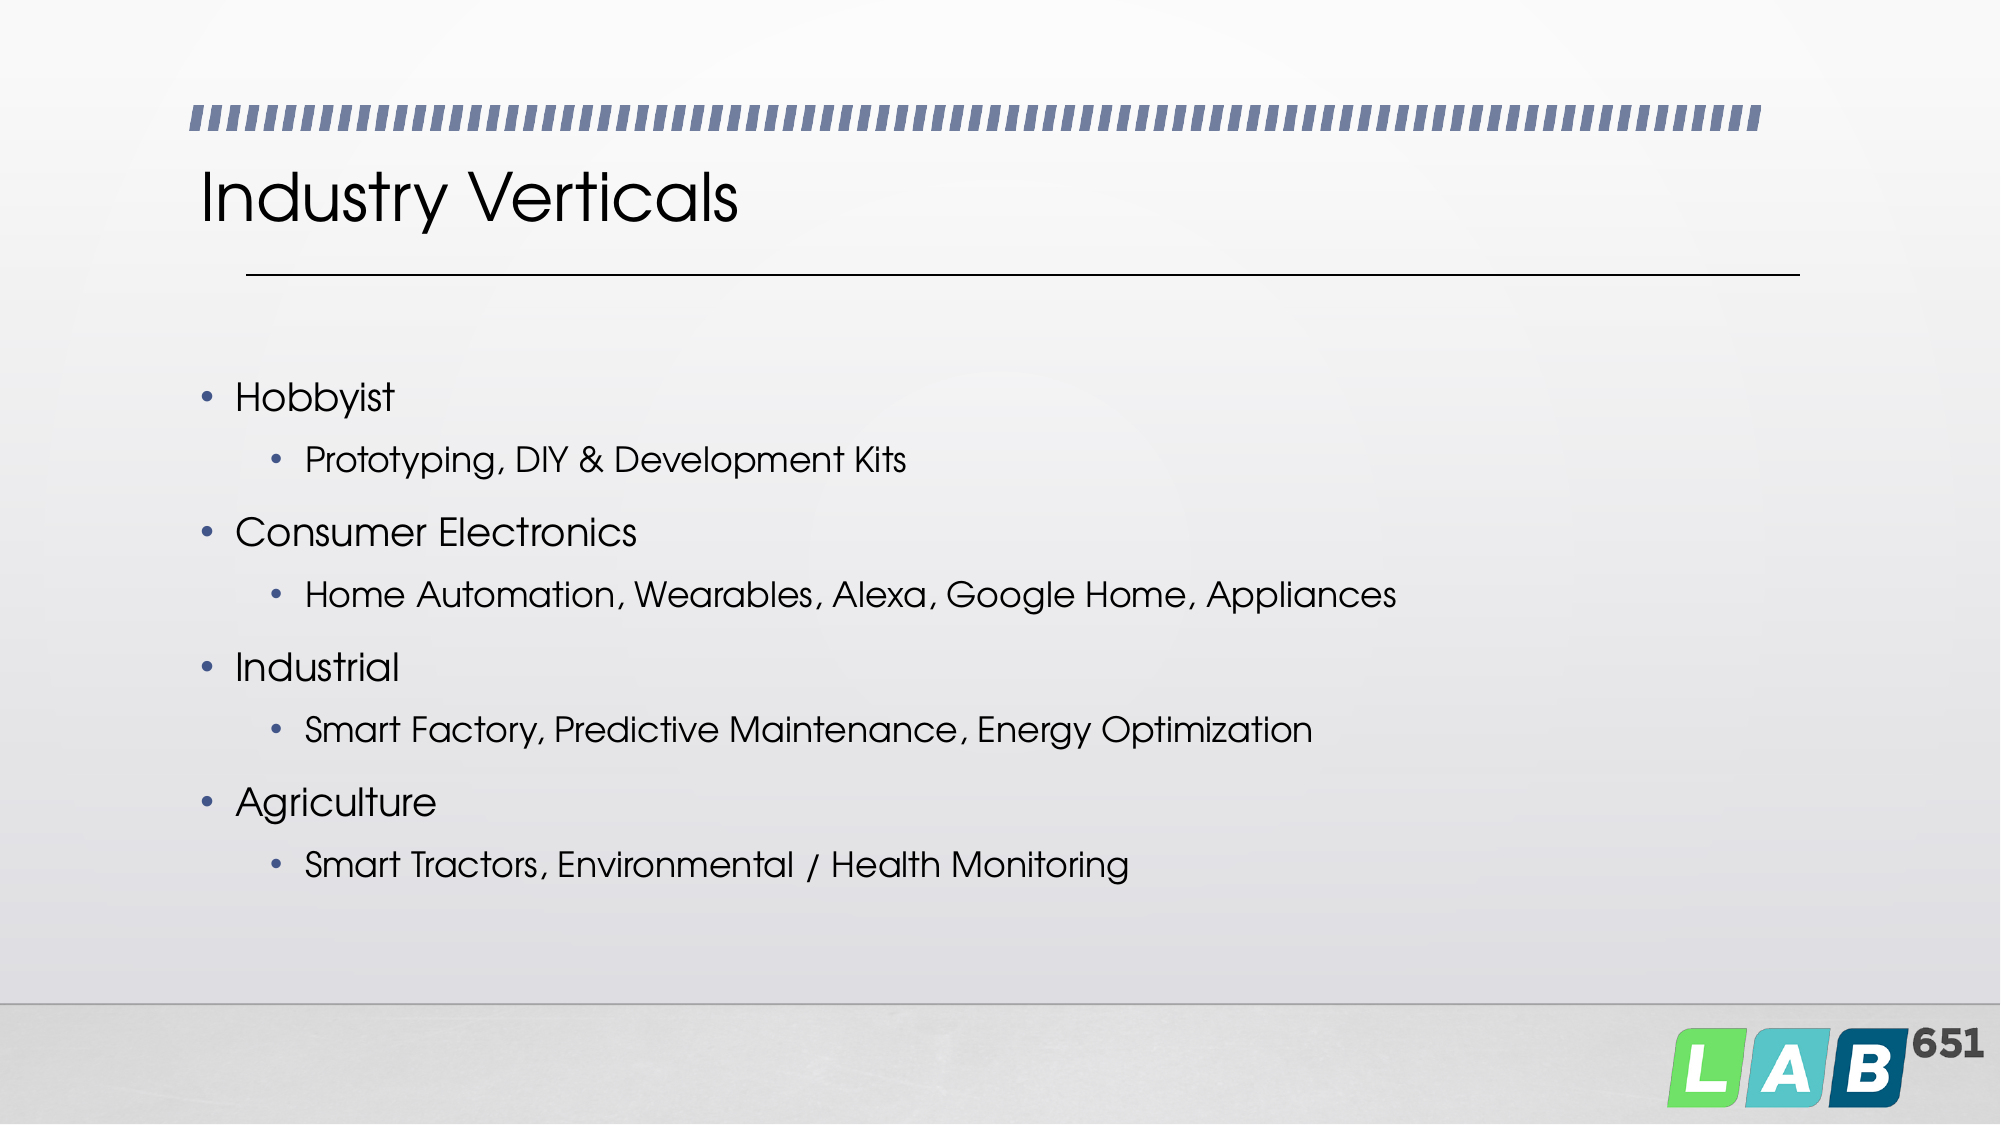

# Industry Verticals
Hobbyist
Prototyping, DIY & Development Kits
Consumer Electronics
Home Automation, Wearables, Alexa, Google Home, Appliances
Industrial
Smart Factory, Predictive Maintenance, Energy Optimization
Agriculture
Smart Tractors, Environmental / Health Monitoring